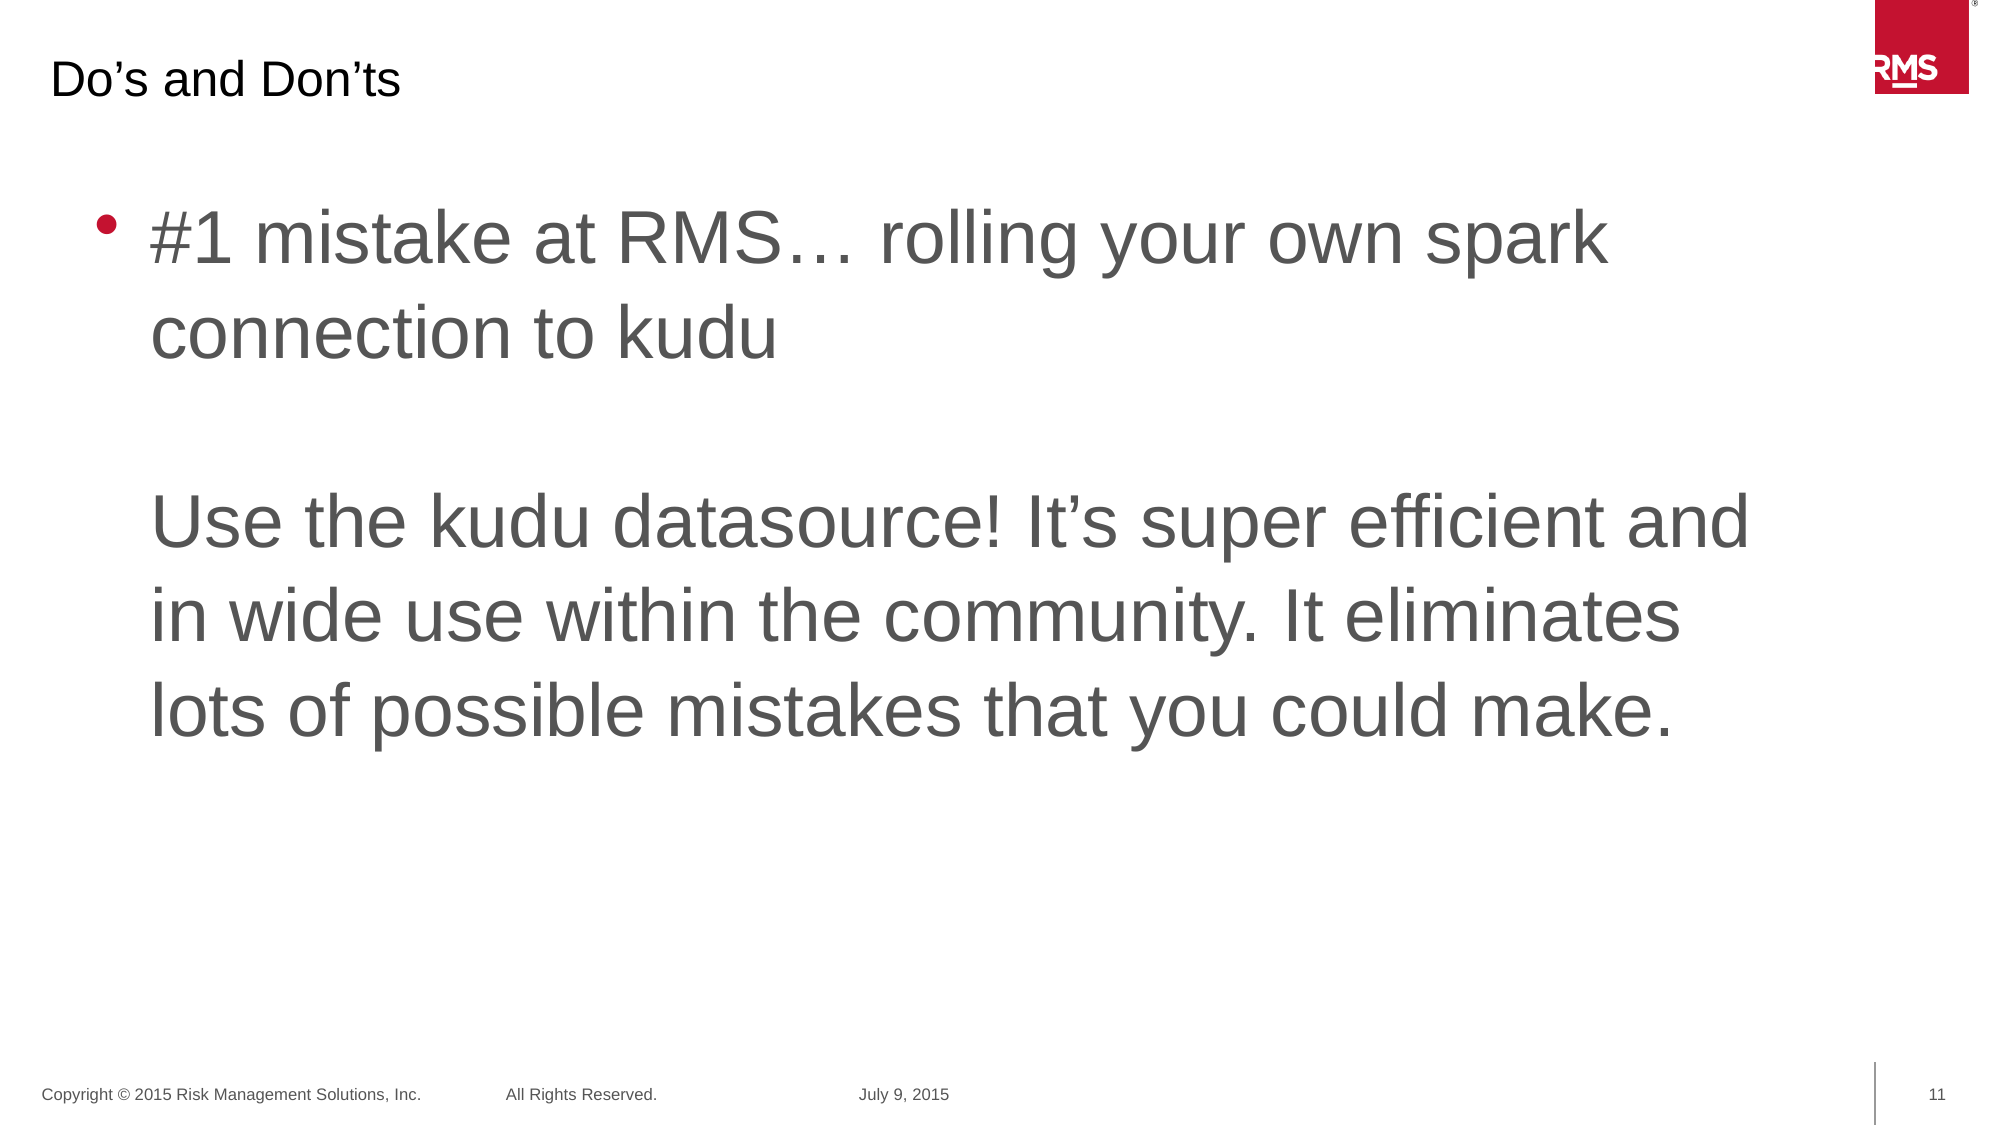

Do’s and Don’ts
#1 mistake at RMS… rolling your own spark connection to kudu
Use the kudu datasource! It’s super efficient and in wide use within the community. It eliminates lots of possible mistakes that you could make.